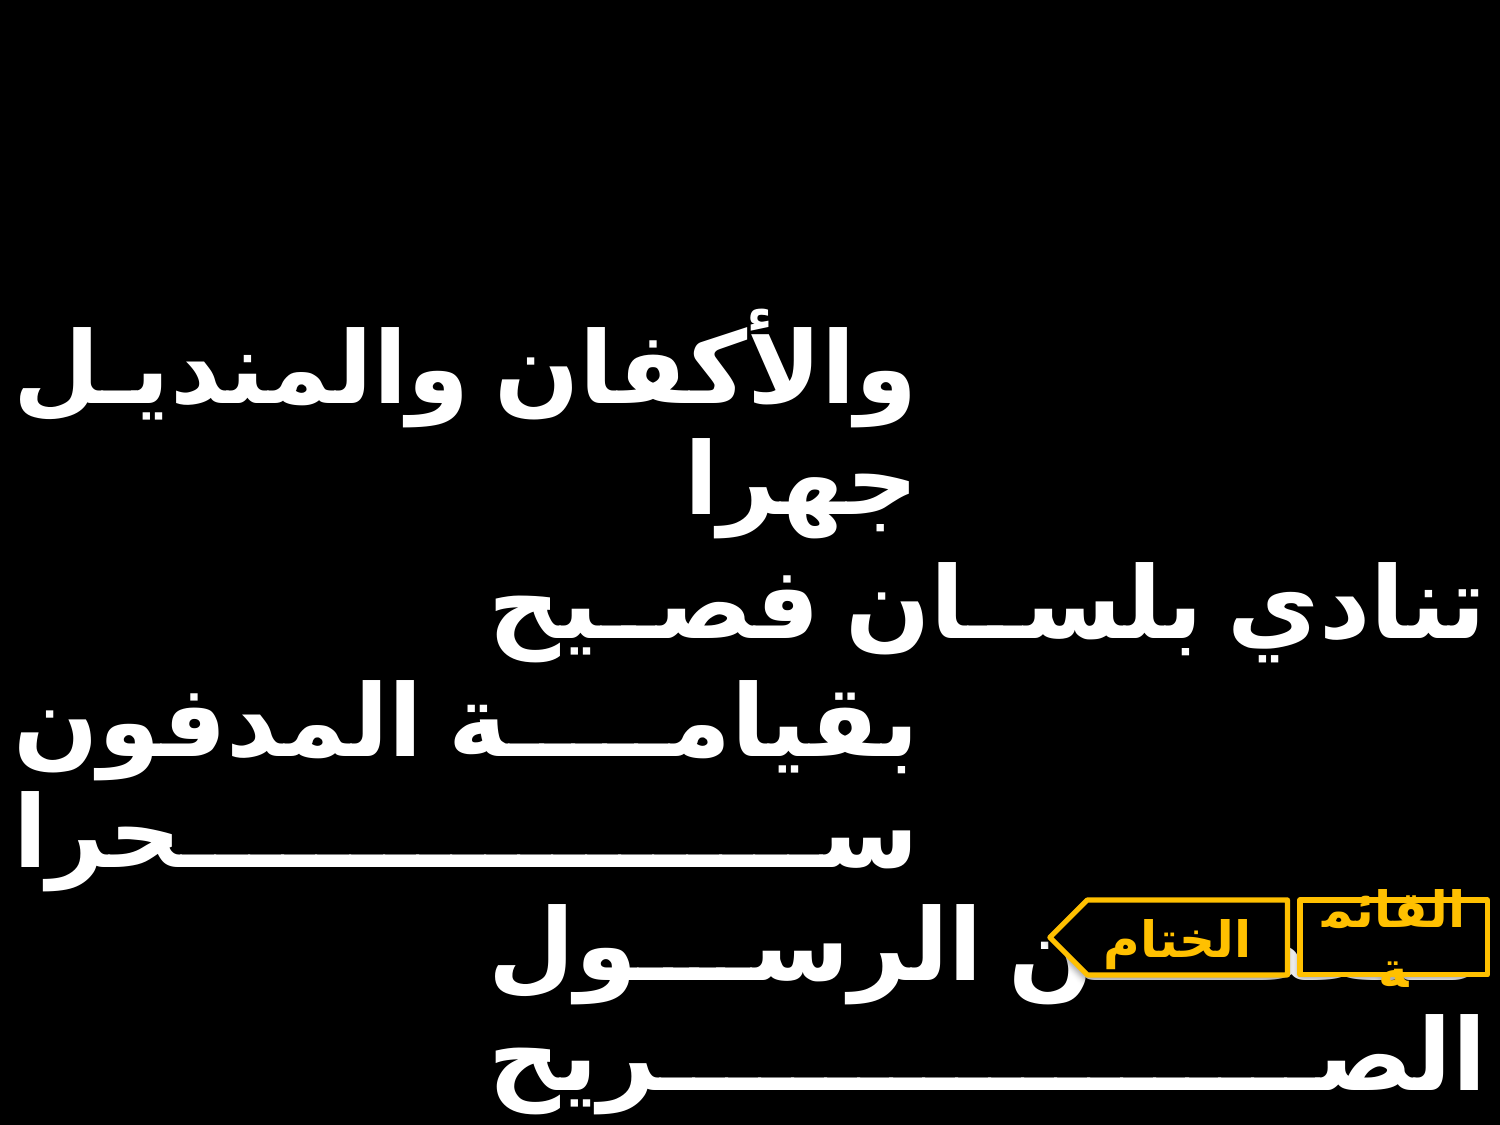

| والأكفان والمنديل جهرا |  |  |
| --- | --- | --- |
|  | تنادي بلسان فصيح |  |
| بقيامة المدفون سحرا |  |  |
|  | فتفطن الرسول الصريح |  |
الختام
القائمة